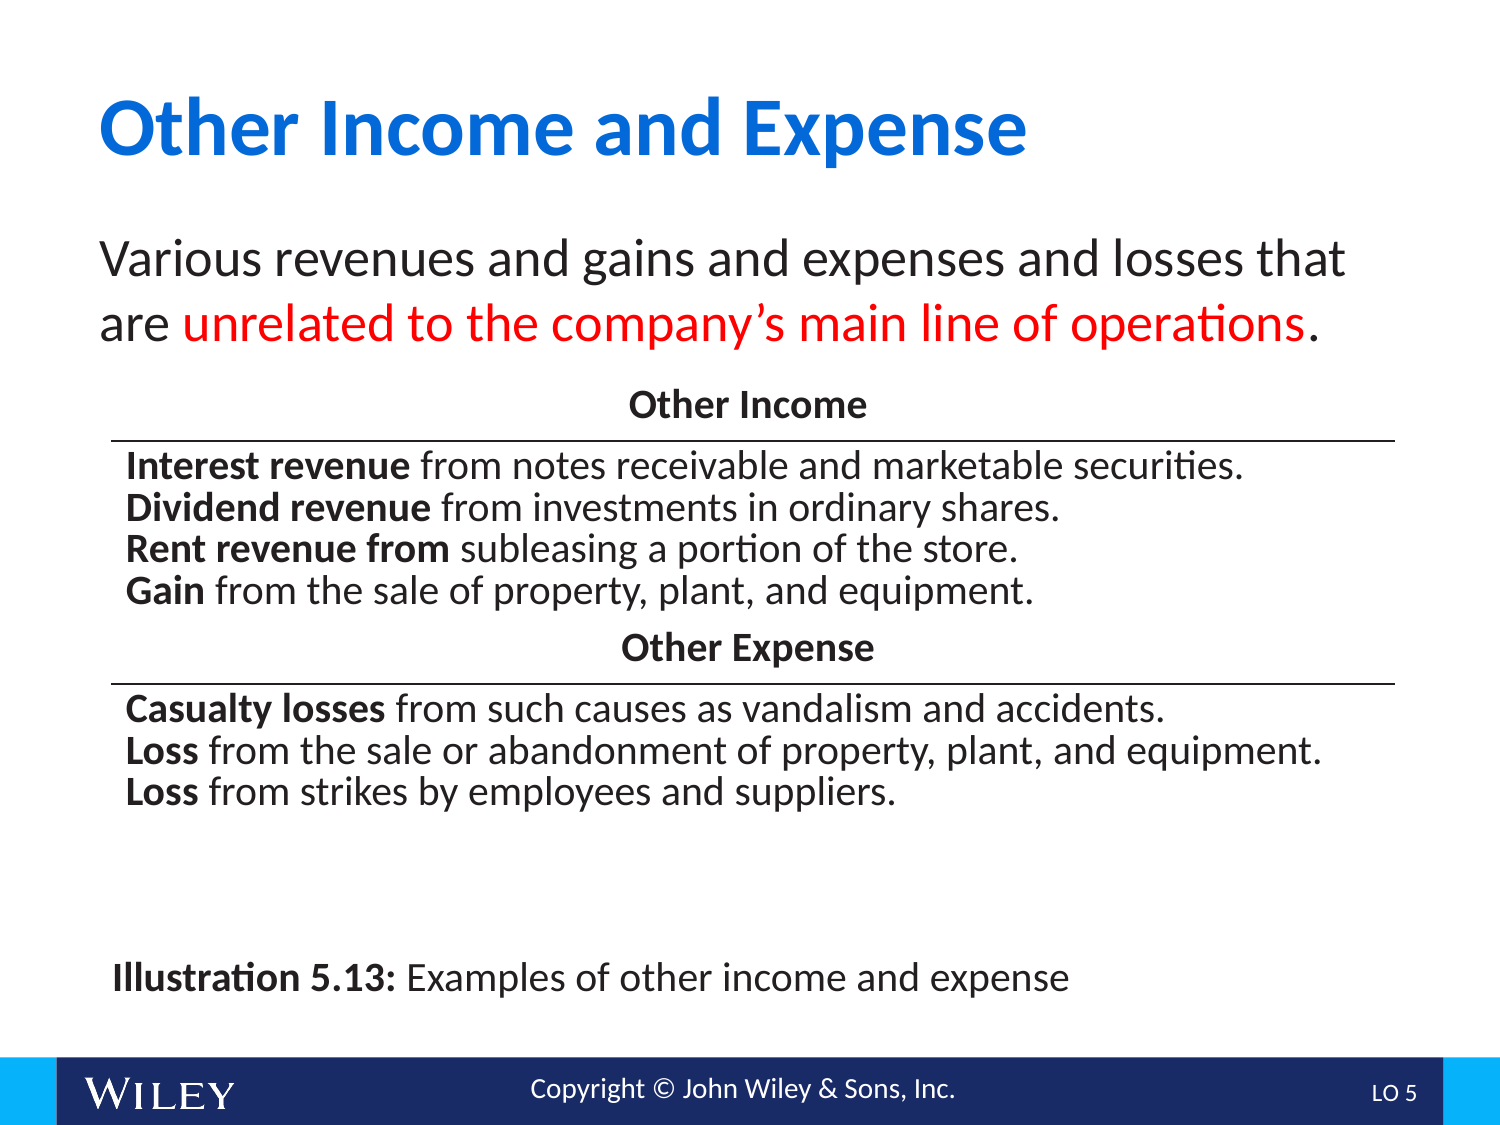

# Other Income and Expense
Various revenues and gains and expenses and losses that are unrelated to the company’s main line of operations.
| Other Income |
| --- |
| Interest revenue from notes receivable and marketable securities. Dividend revenue from investments in ordinary shares. Rent revenue from subleasing a portion of the store. Gain from the sale of property, plant, and equipment. |
| Other Expense |
| Casualty losses from such causes as vandalism and accidents. Loss from the sale or abandonment of property, plant, and equipment. Loss from strikes by employees and suppliers. |
Illustration 5.13: Examples of other income and expense
L O 5